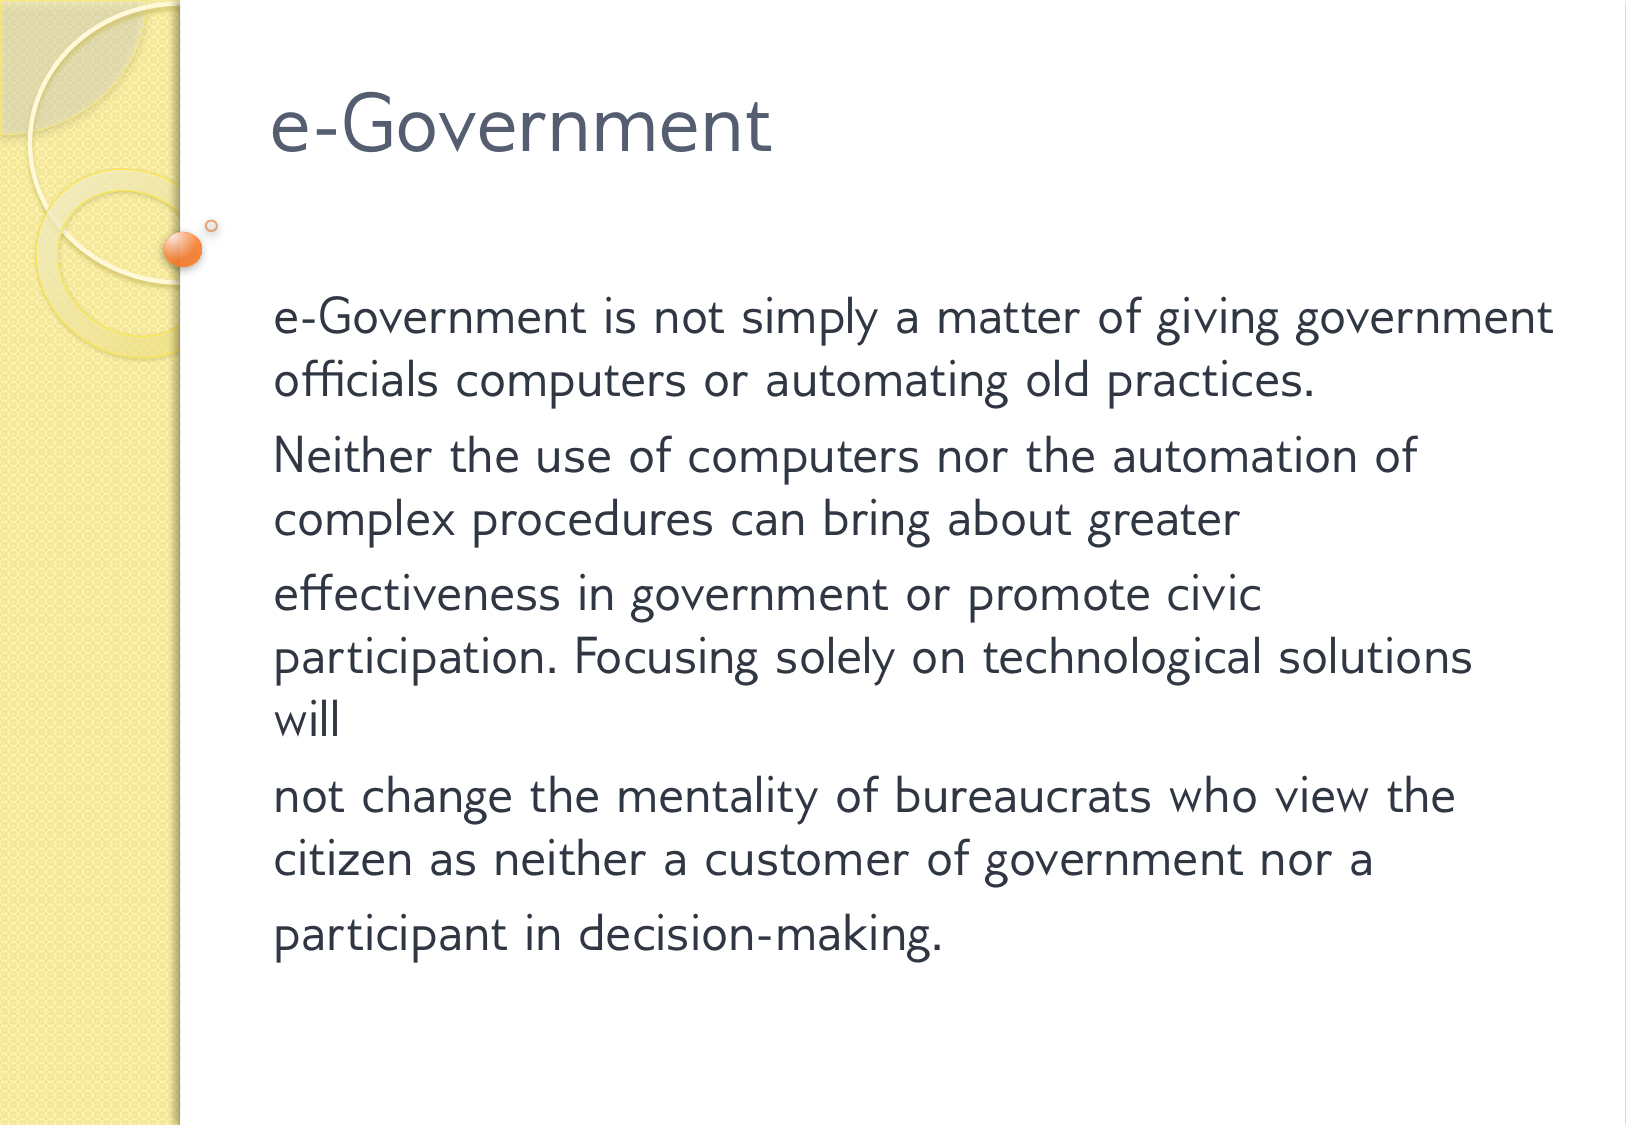

# e-Government
e-Government is not simply a matter of giving government officials computers or automating old practices.
Neither the use of computers nor the automation of complex procedures can bring about greater
effectiveness in government or promote civic participation. Focusing solely on technological solutions will
not change the mentality of bureaucrats who view the citizen as neither a customer of government nor a
participant in decision-making.